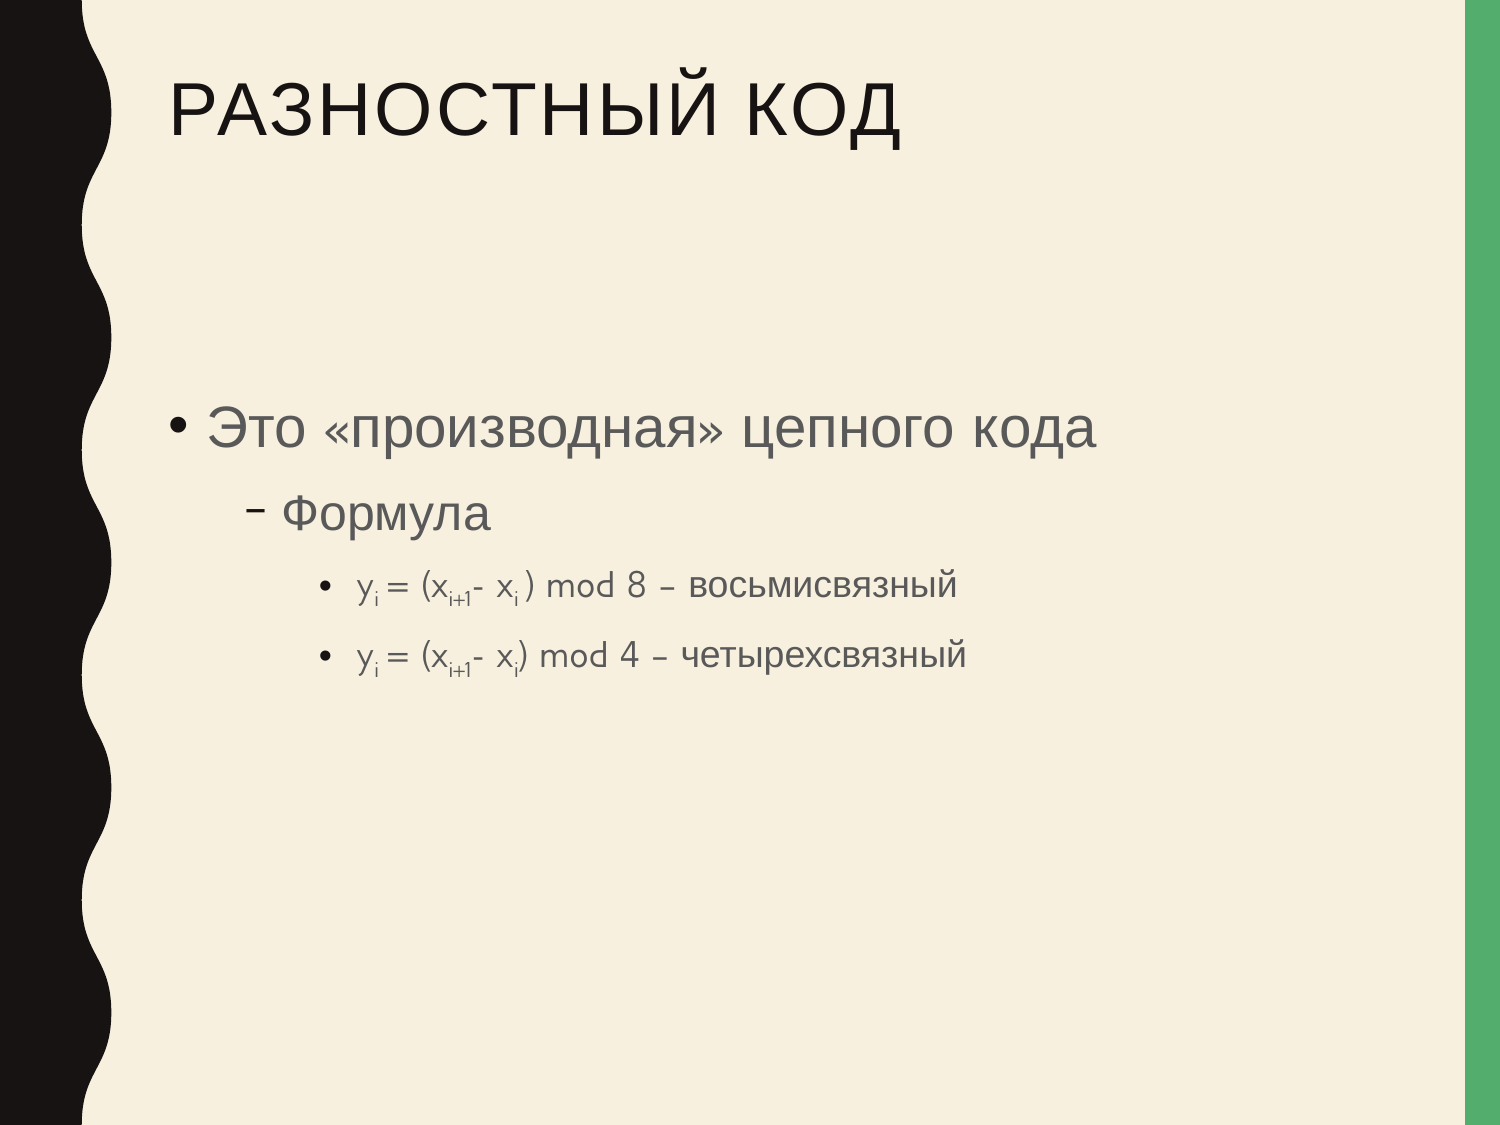

# Разностный код
Это «производная» цепного кода
Формула
yi = (xi+1- xi ) mod 8 – восьмисвязный
yi = (xi+1- xi) mod 4 – четырехсвязный